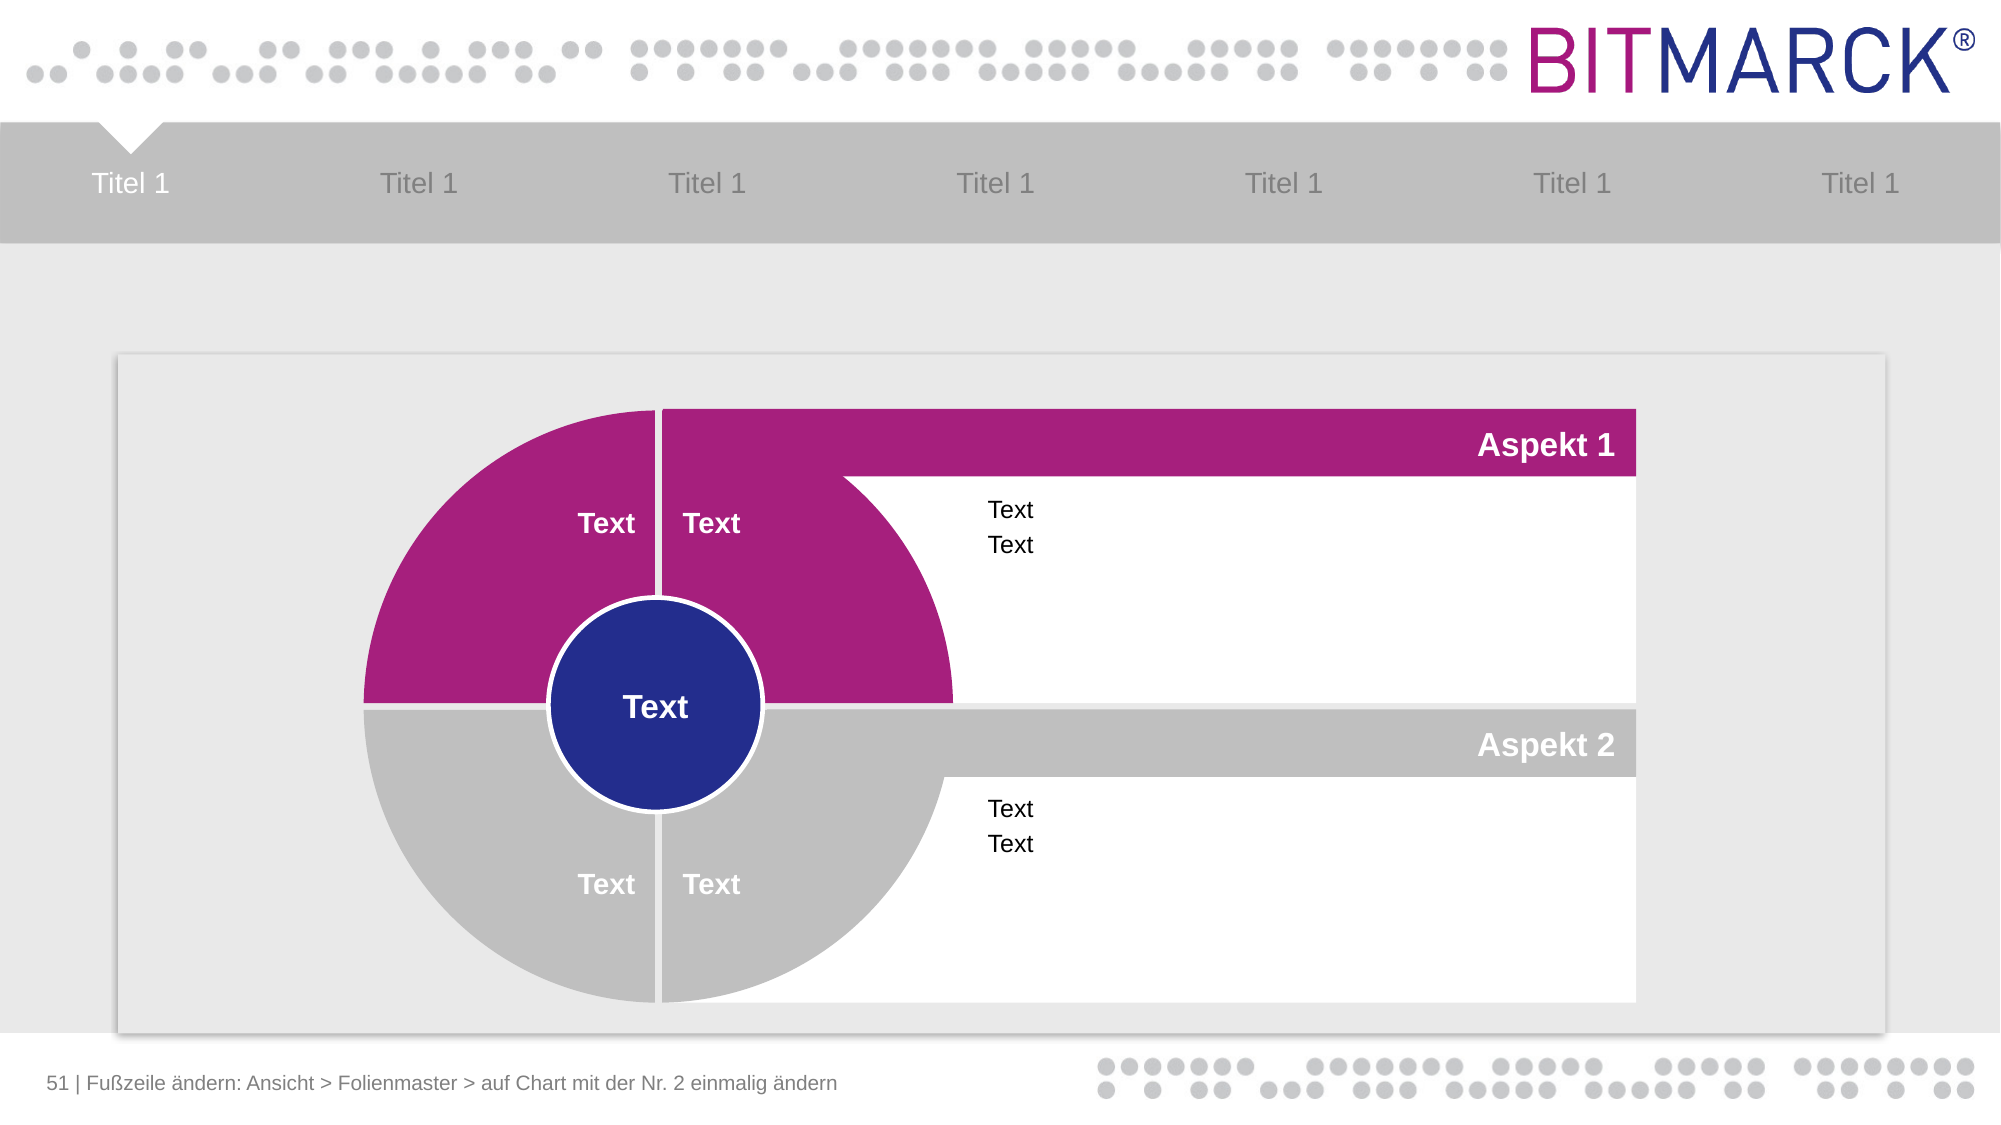

#
Aspekt 1

Text
Text
Text
Text
Text
Aspekt 2

Text
Text
Text
Text